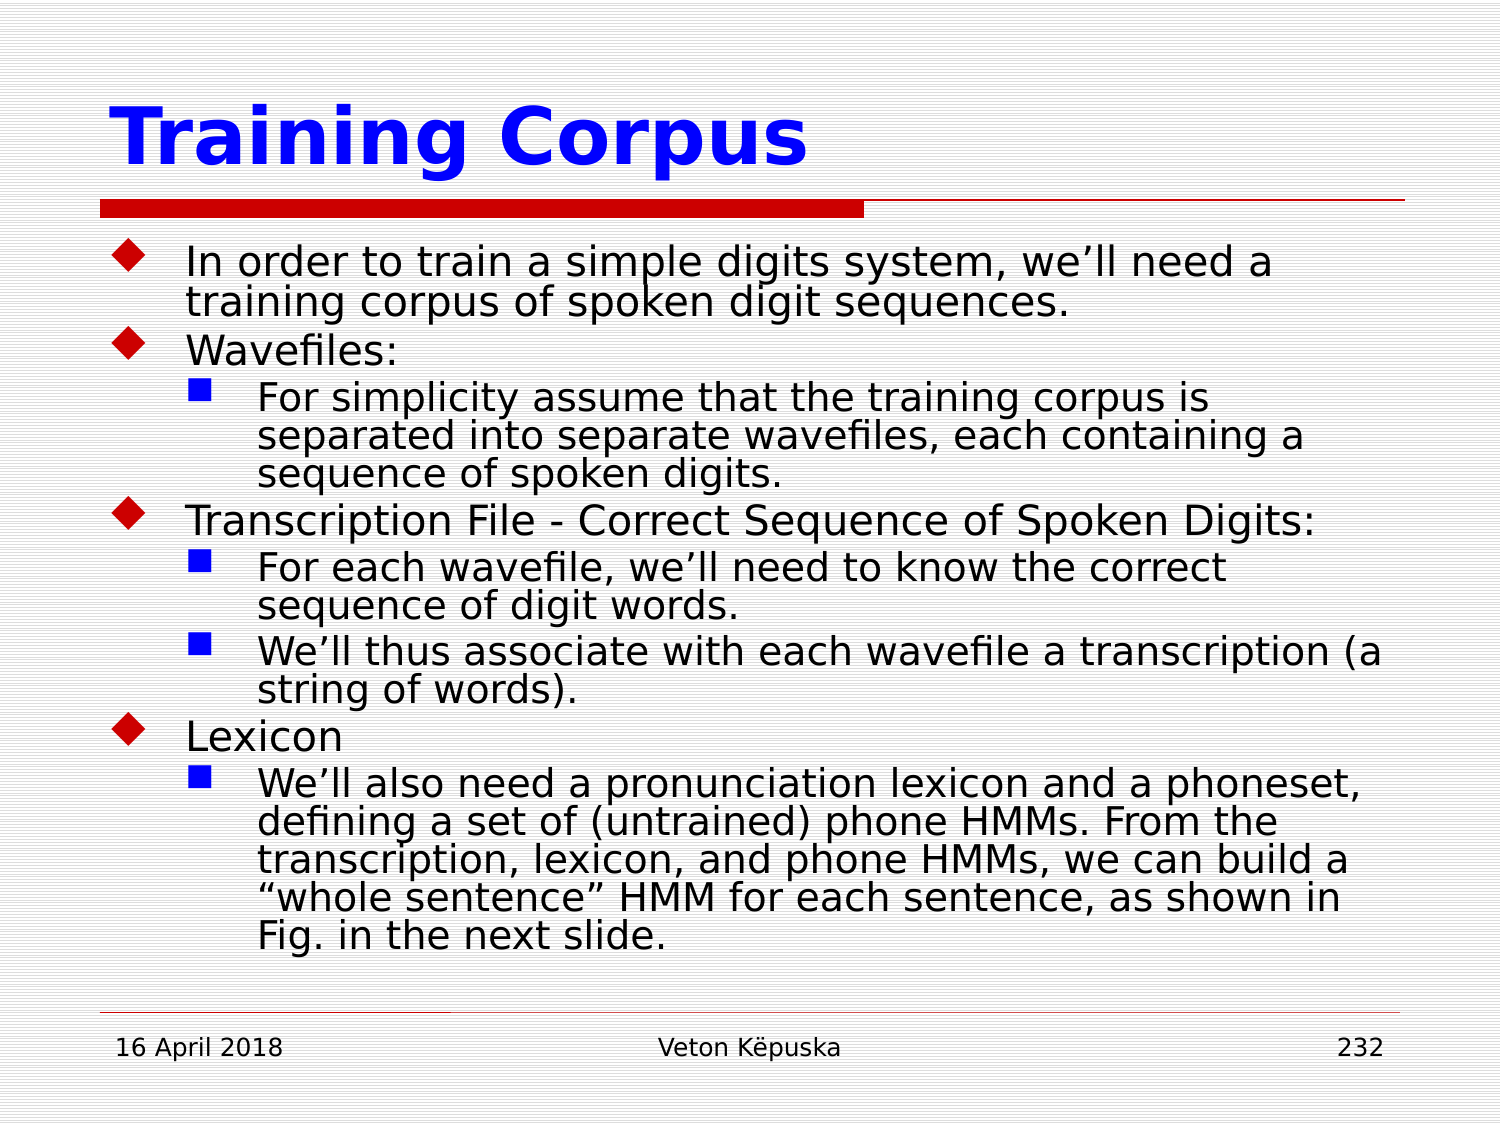

# Training Corpus
In order to train a simple digits system, we’ll need a training corpus of spoken digit sequences.
Wavefiles:
For simplicity assume that the training corpus is separated into separate wavefiles, each containing a sequence of spoken digits.
Transcription File - Correct Sequence of Spoken Digits:
For each wavefile, we’ll need to know the correct sequence of digit words.
We’ll thus associate with each wavefile a transcription (a string of words).
Lexicon
We’ll also need a pronunciation lexicon and a phoneset, defining a set of (untrained) phone HMMs. From the transcription, lexicon, and phone HMMs, we can build a “whole sentence” HMM for each sentence, as shown in Fig. in the next slide.
16 April 2018
Veton Këpuska
232